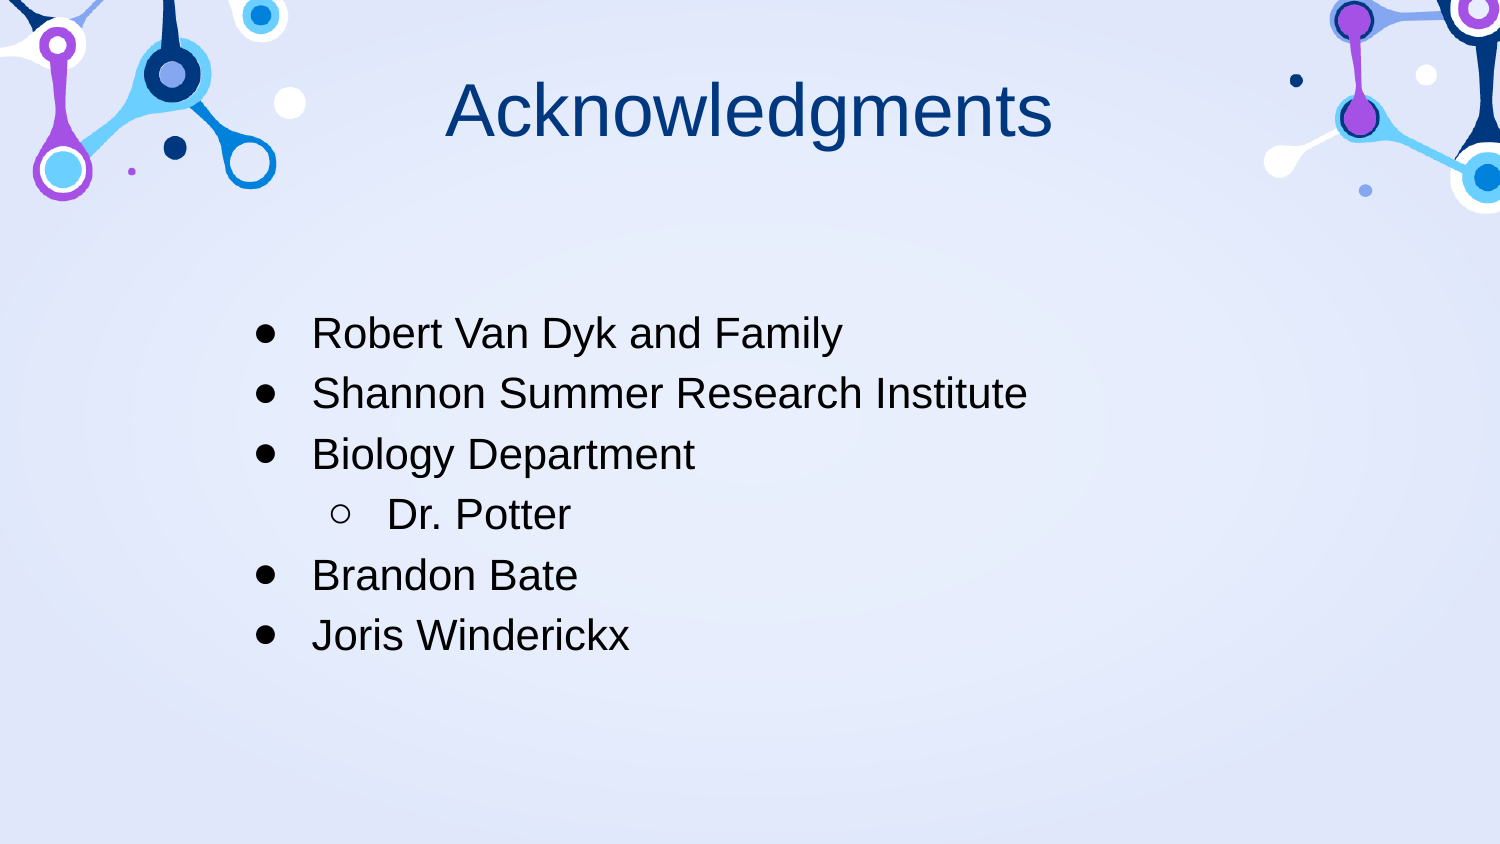

# Acknowledgments
Robert Van Dyk and Family
Shannon Summer Research Institute
Biology Department
Dr. Potter
Brandon Bate
Joris Winderickx